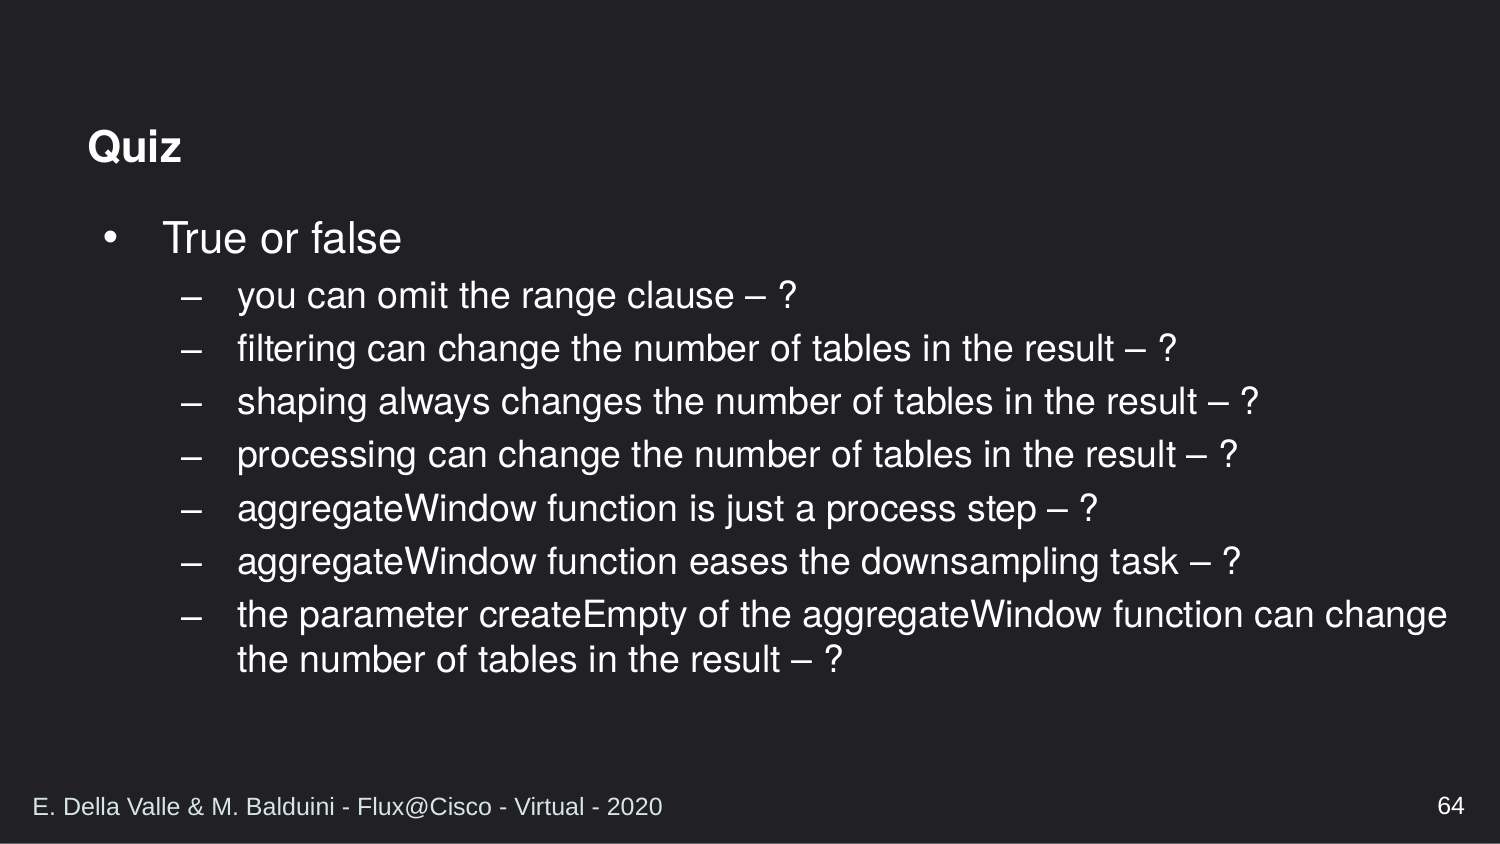

# Quiz
True or false
you can omit the range clause – ?
filtering can change the number of tables in the result – ?
shaping always changes the number of tables in the result – ?
processing can change the number of tables in the result – ?
aggregateWindow function is just a process step – ?
aggregateWindow function eases the downsampling task – ?
the parameter createEmpty of the aggregateWindow function can change the number of tables in the result – ?

64
E. Della Valle & M. Balduini - Flux@Cisco - Virtual - 2020